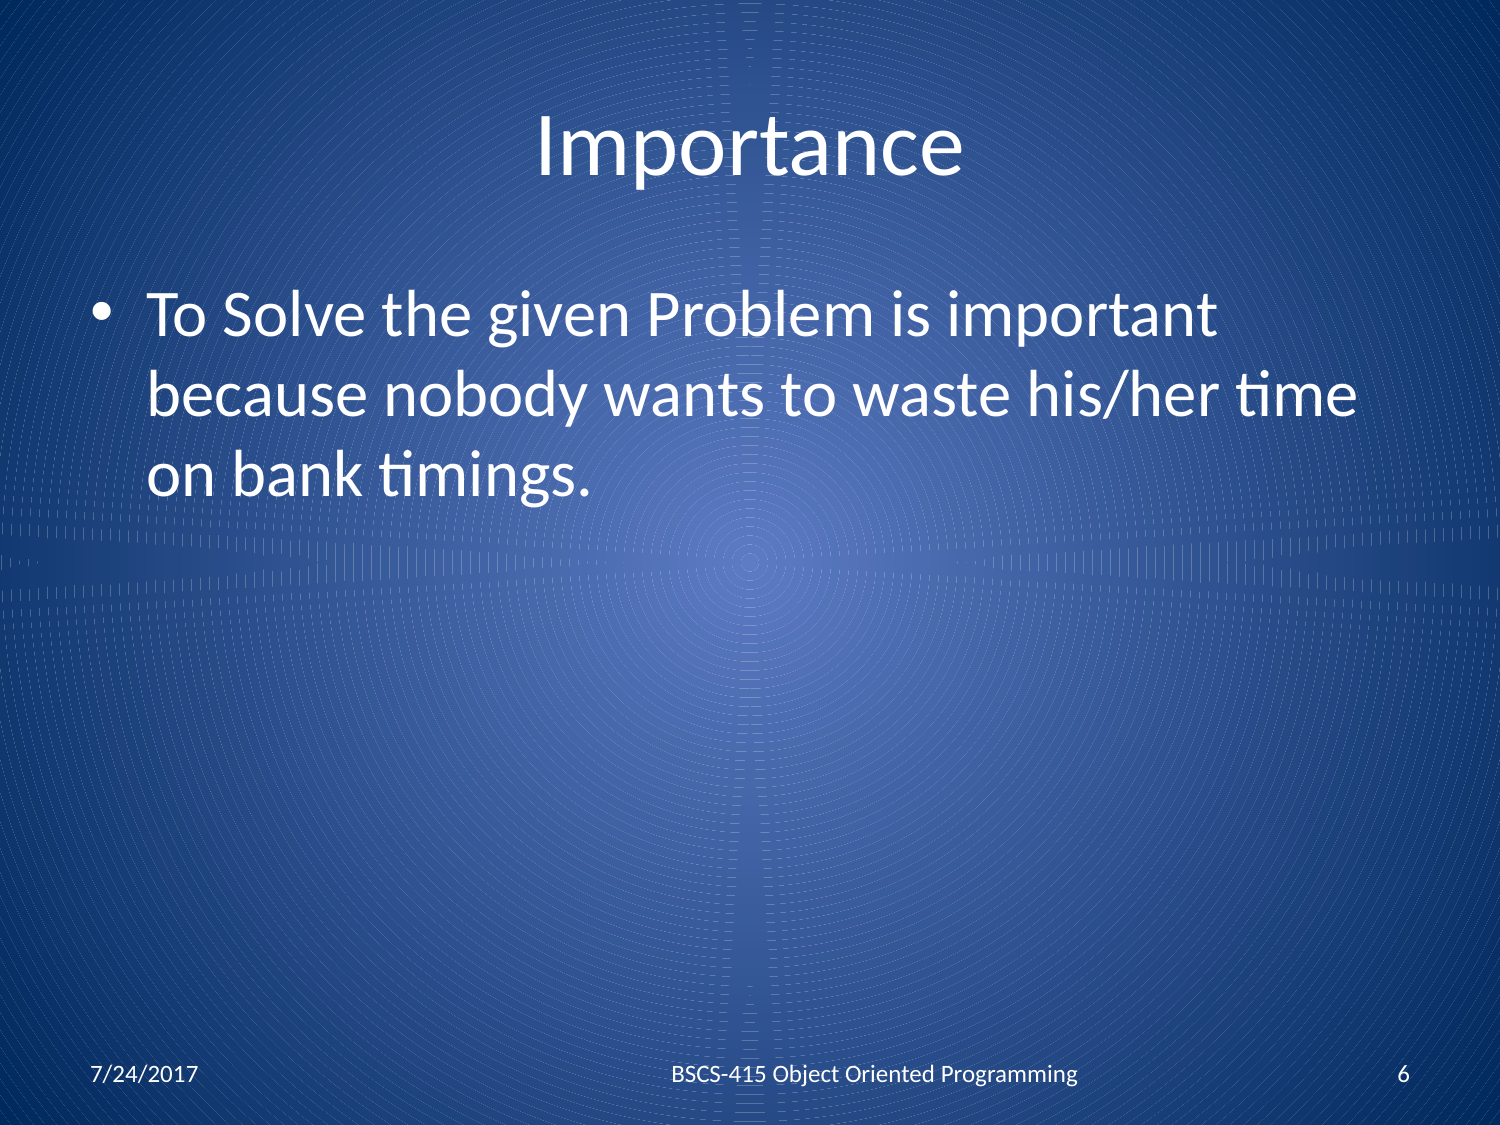

# Importance
To Solve the given Problem is important because nobody wants to waste his/her time on bank timings.
7/24/2017
BSCS-415 Object Oriented Programming
6